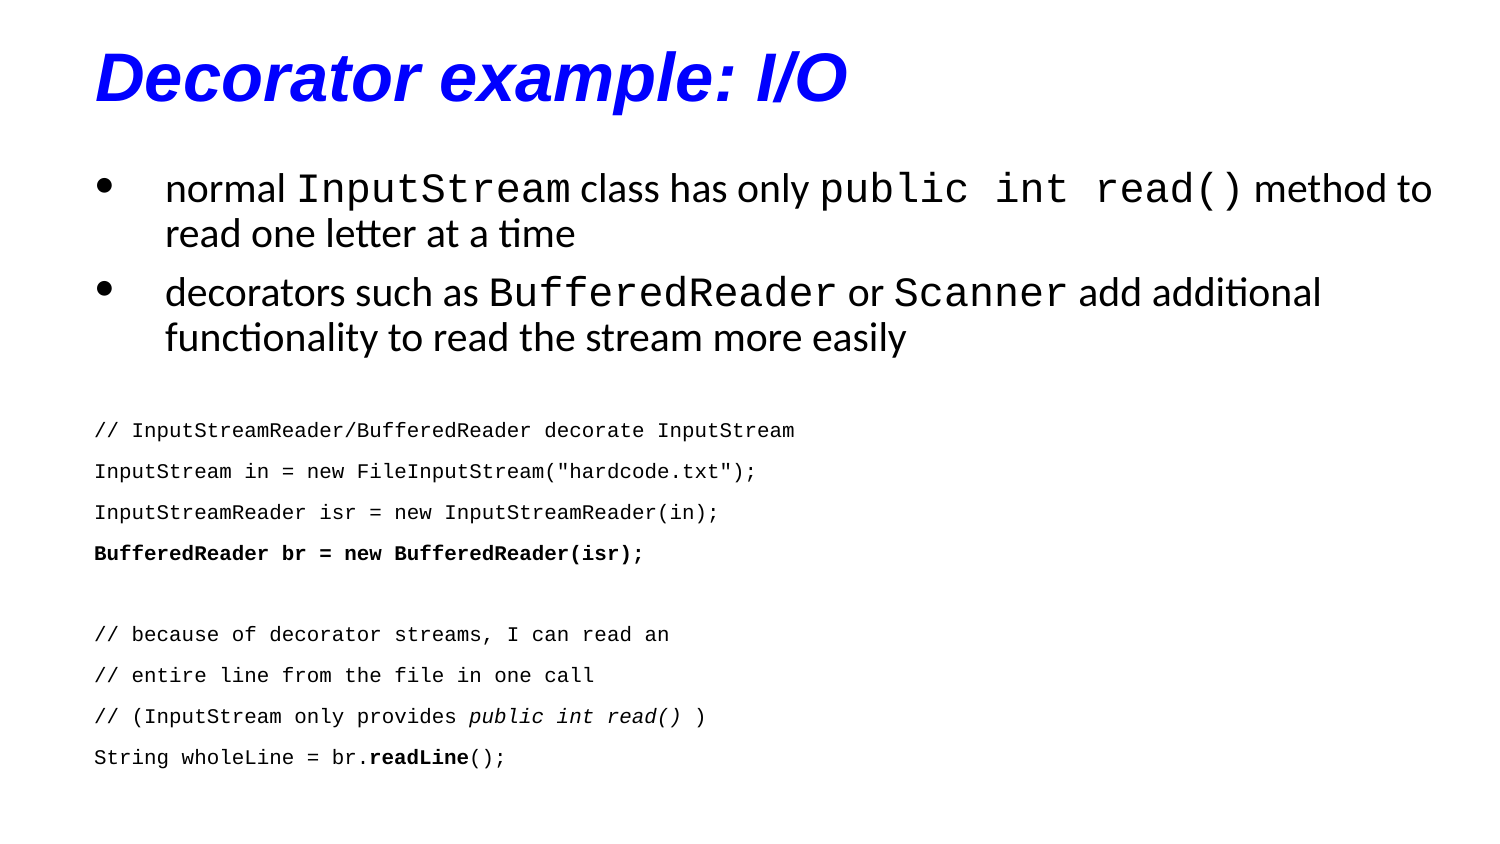

# Decorator example: I/O
normal InputStream class has only public int read() method to read one letter at a time
decorators such as BufferedReader or Scanner add additional functionality to read the stream more easily

// InputStreamReader/BufferedReader decorate InputStream
InputStream in = new FileInputStream("hardcode.txt");
InputStreamReader isr = new InputStreamReader(in);
BufferedReader br = new BufferedReader(isr);

// because of decorator streams, I can read an
// entire line from the file in one call
// (InputStream only provides public int read() )
String wholeLine = br.readLine();
19